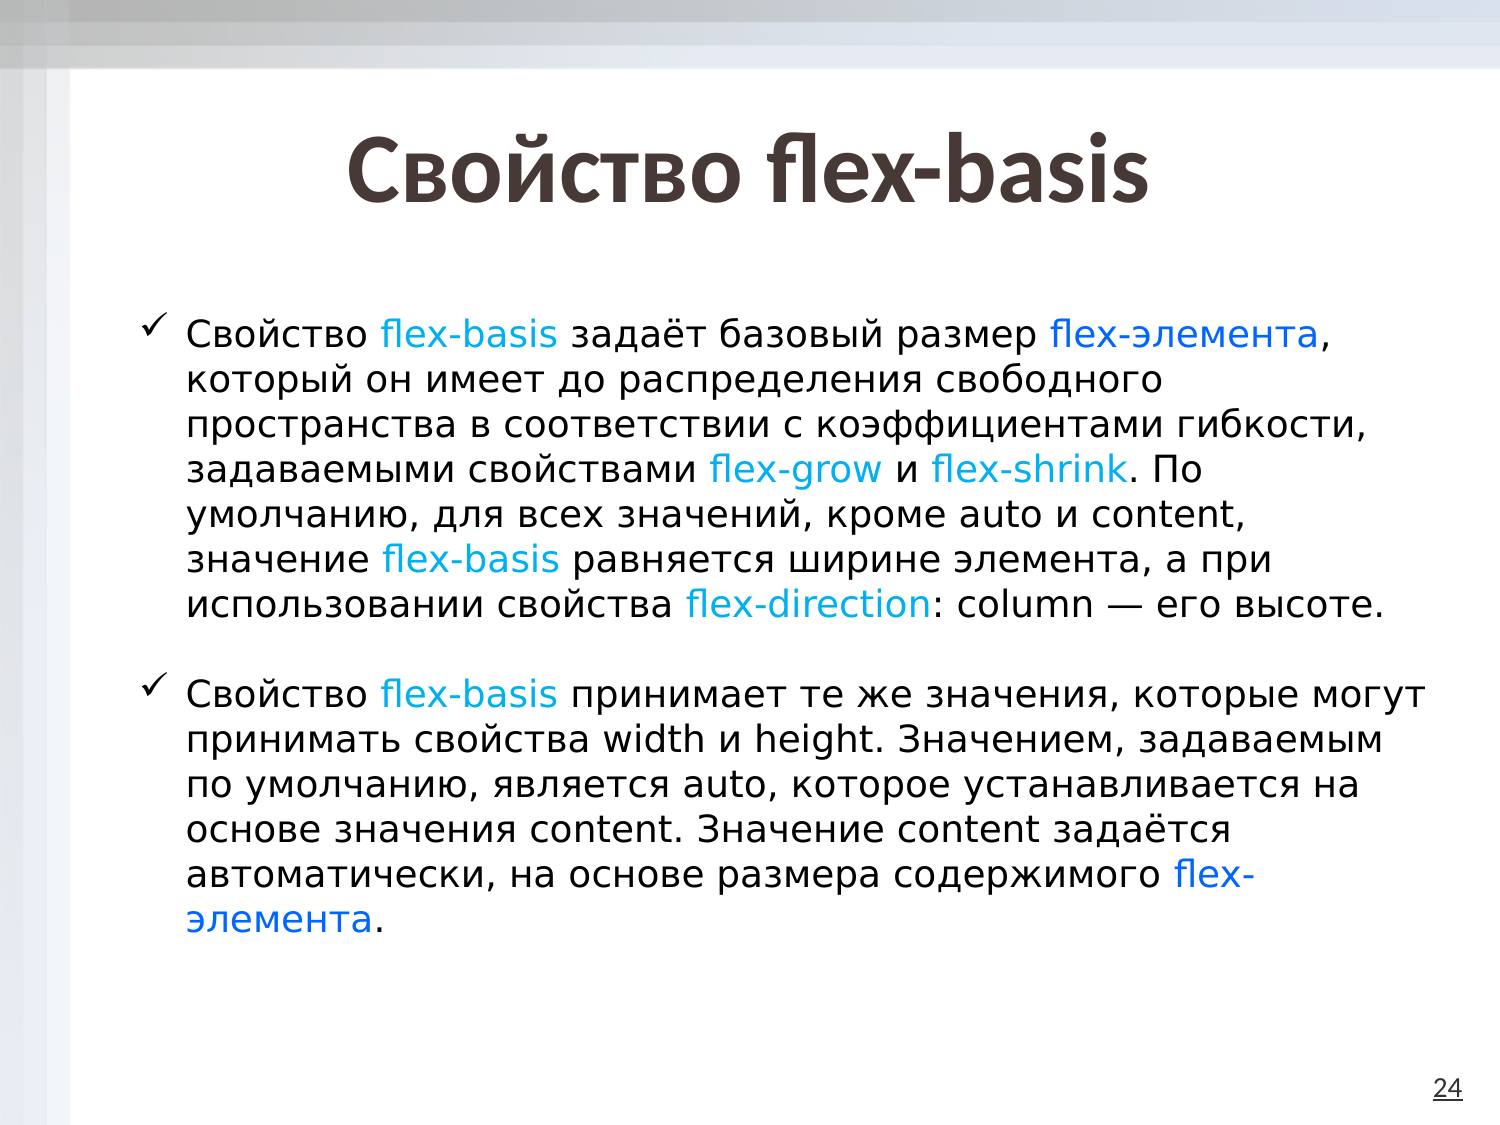

# Свойство flex-basis
​Свойство flex-basis задаёт базовый размер flex-элемента, который он имеет до распределения свободного пространства в соответствии с коэффициентами гибкости, задаваемыми свойствами flex-grow и flex-shrink. По умолчанию, для всех значений, кроме auto и content, значение flex-basis равняется ширине элемента, а при использовании свойства flex-direction: column — его высоте.

Свойство flex-basis принимает те же значения, которые могут принимать свойства width и height. Значением, задаваемым по умолчанию, является auto, которое устанавливается на основе значения content. Значение content задаётся автоматически, на основе размера содержимого flex-элемента.

24